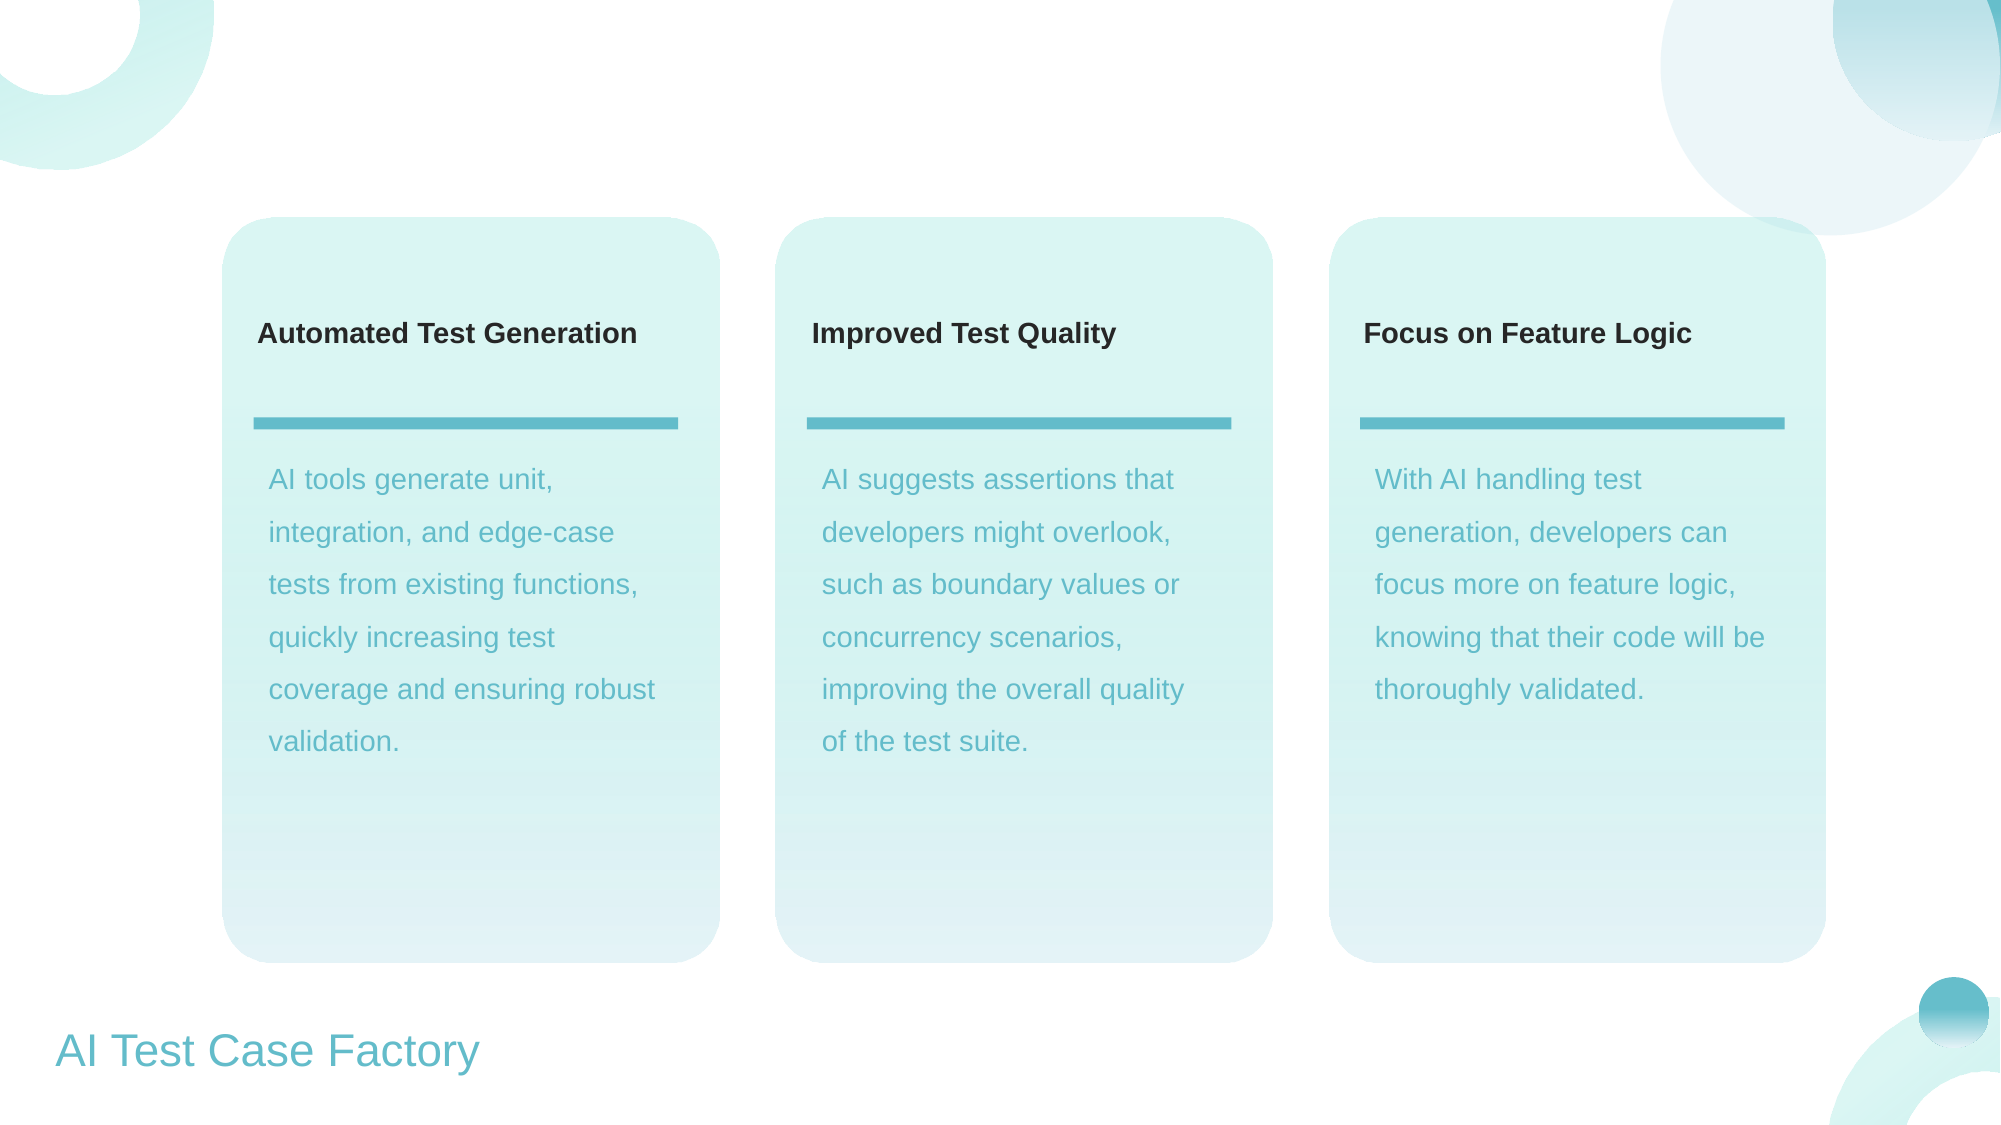

Automated Test Generation
Improved Test Quality
Focus on Feature Logic

AI tools generate unit, integration, and edge-case tests from existing functions, quickly increasing test coverage and ensuring robust validation.
AI suggests assertions that developers might overlook, such as boundary values or concurrency scenarios, improving the overall quality of the test suite.
With AI handling test generation, developers can focus more on feature logic, knowing that their code will be thoroughly validated.

AI Test Case Factory